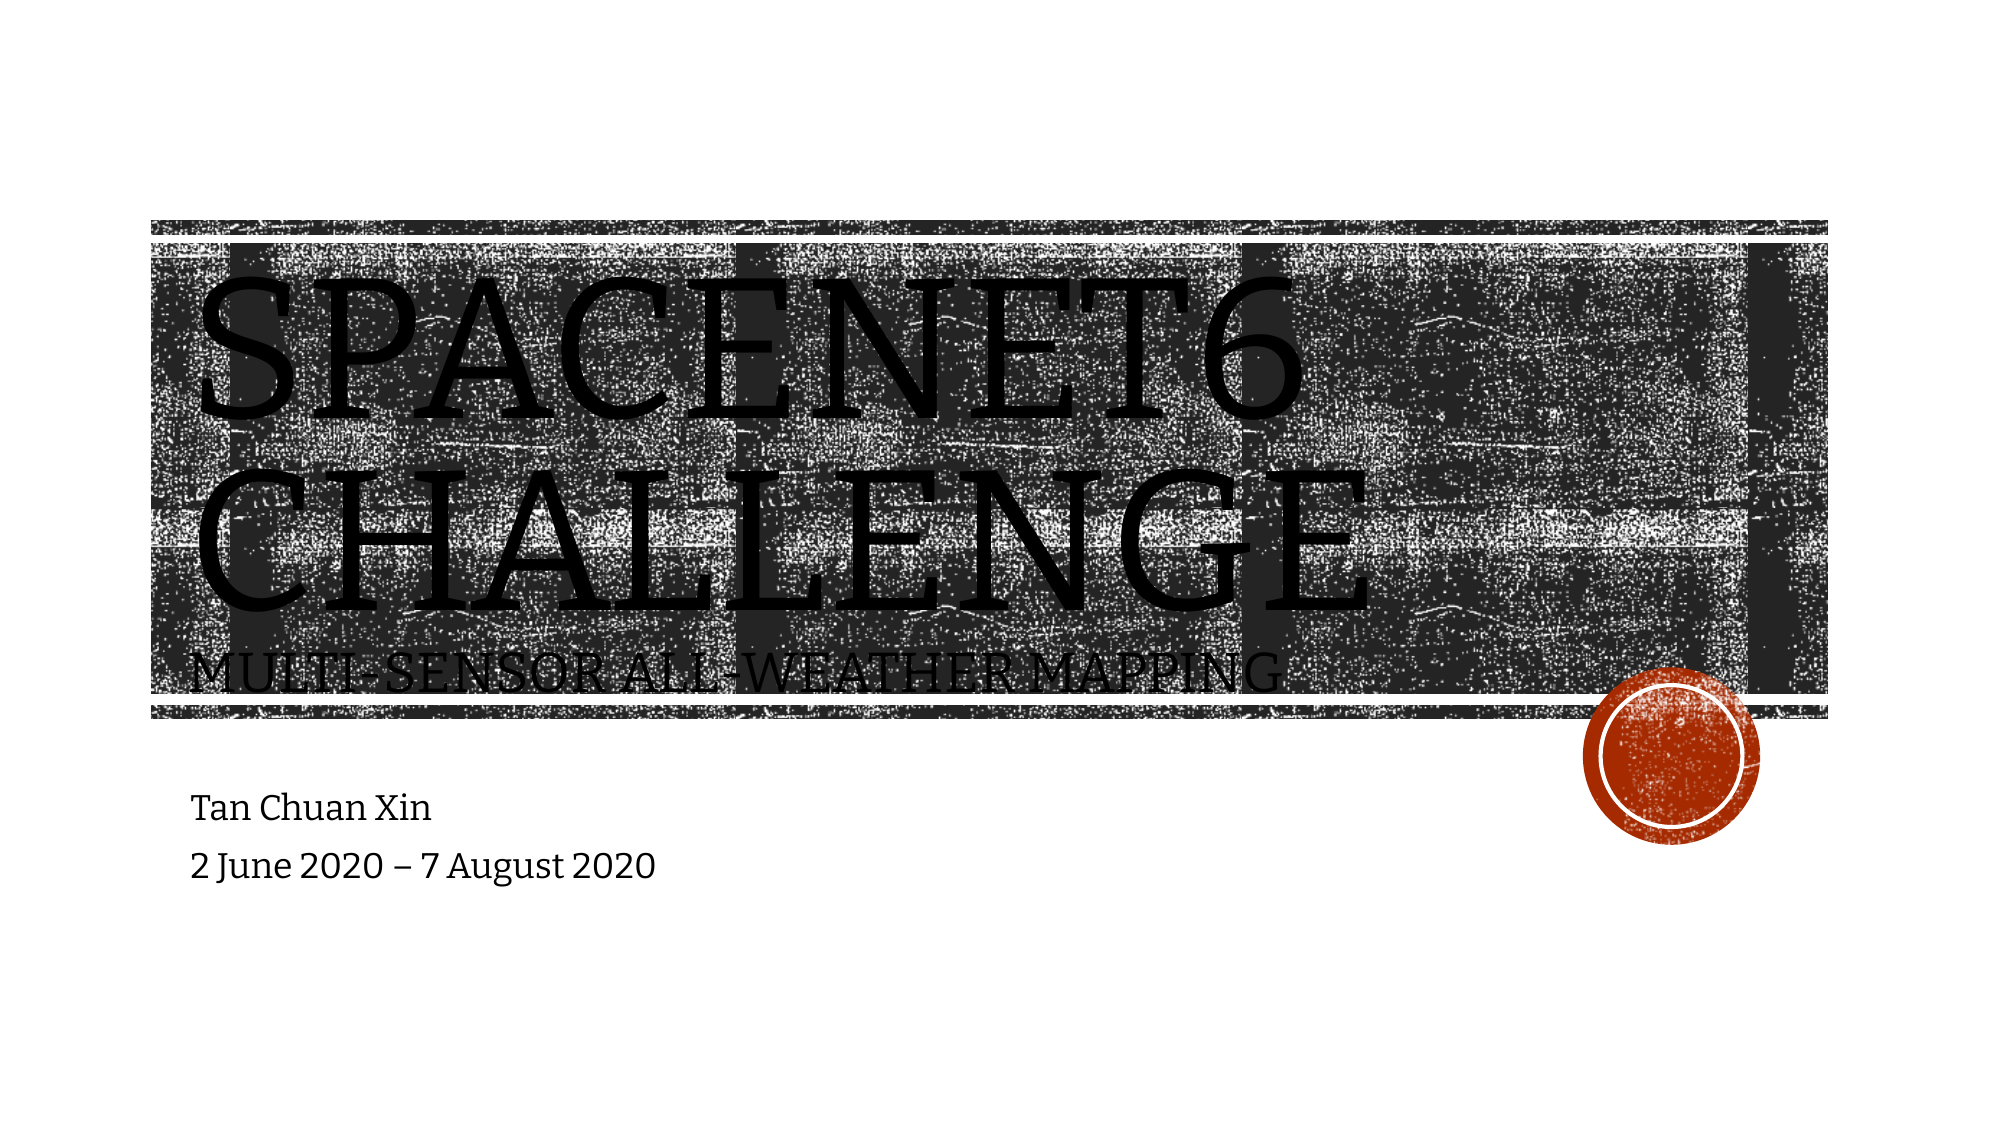

# SpaceNet6 Challenge Multi-Sensor All-Weather Mapping

Tan Chuan Xin
2 June 2020 – 7 August 2020